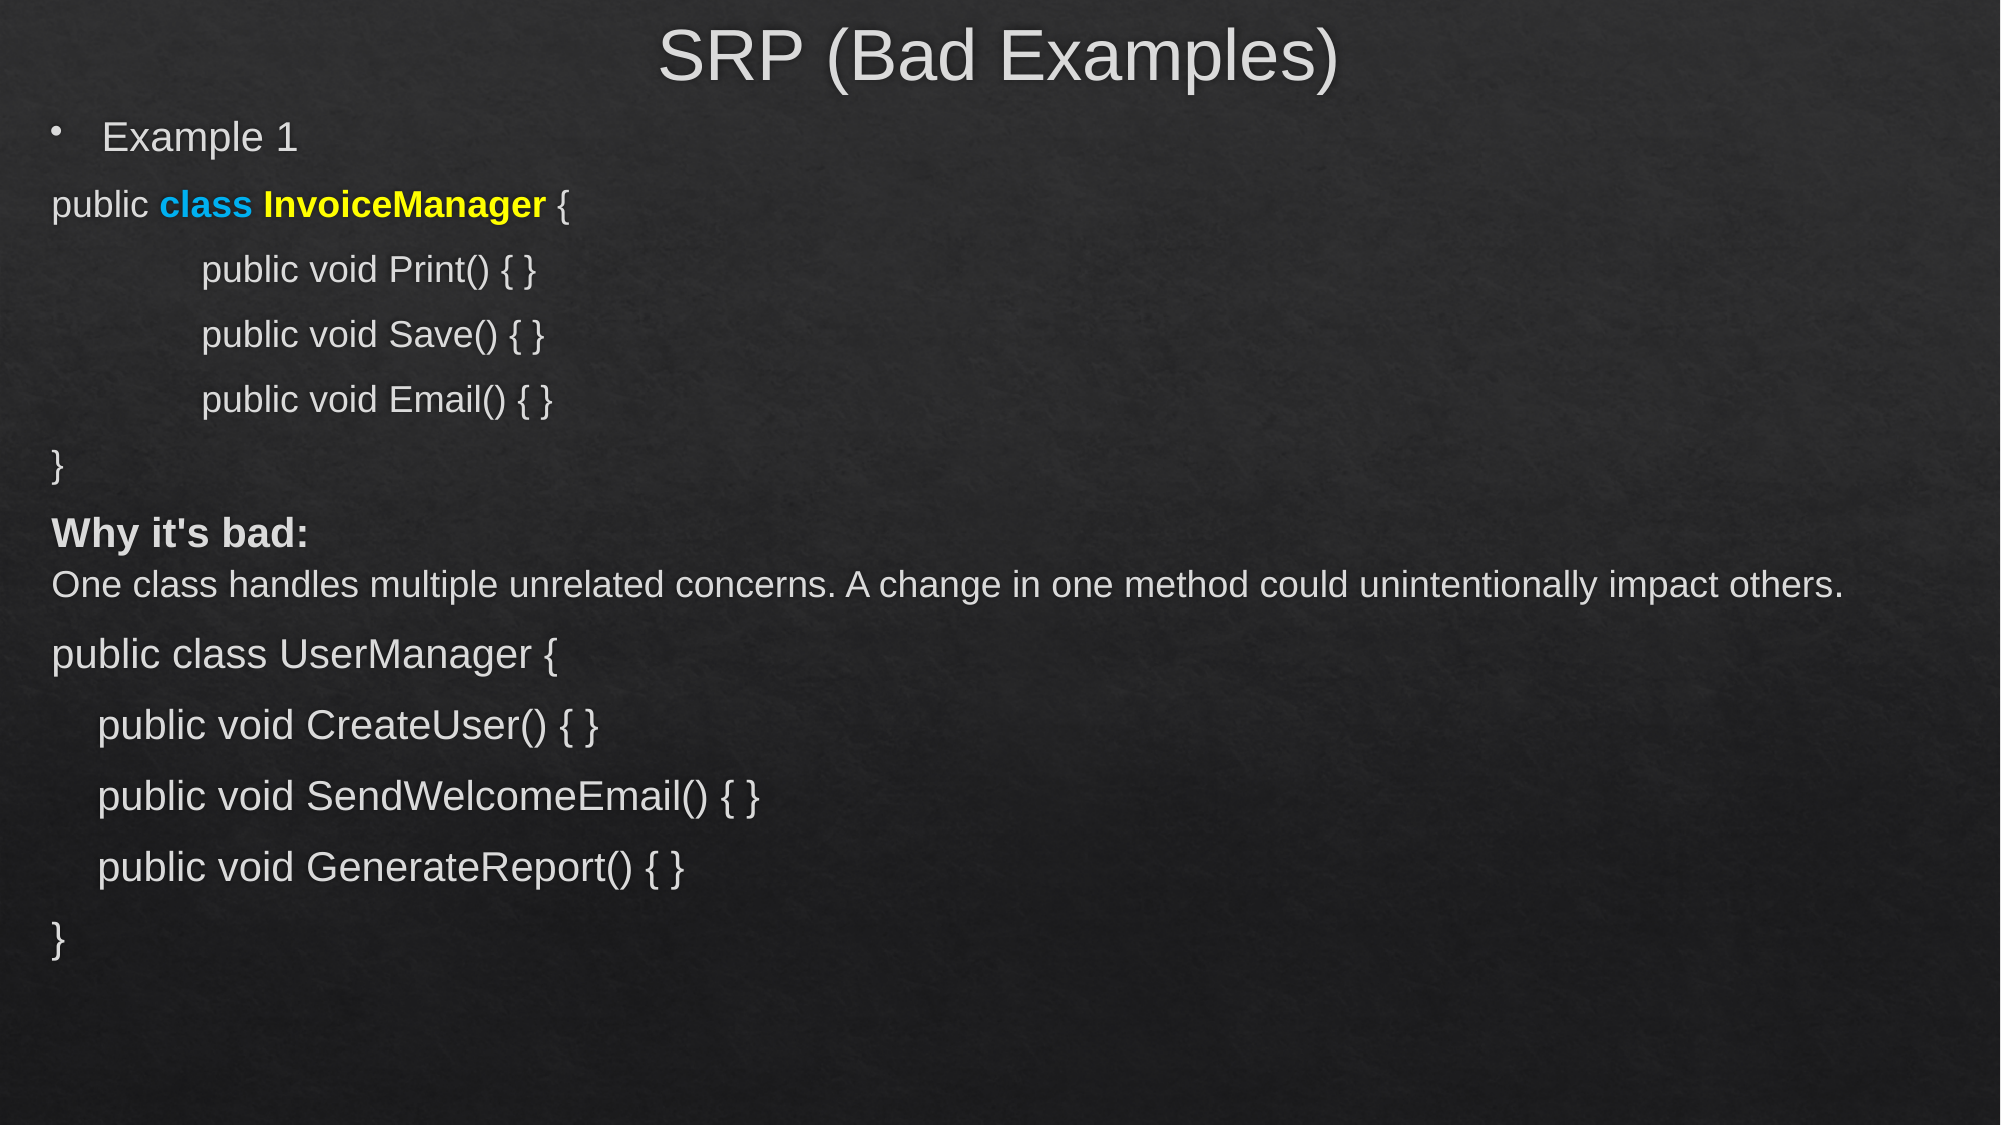

# SRP (Bad Examples)
Example 1
public class InvoiceManager {
	public void Print() { }
	public void Save() { }
	public void Email() { }
}
Why it's bad:
One class handles multiple unrelated concerns. A change in one method could unintentionally impact others.
public class UserManager {
    public void CreateUser() { }
    public void SendWelcomeEmail() { }
    public void GenerateReport() { }
}